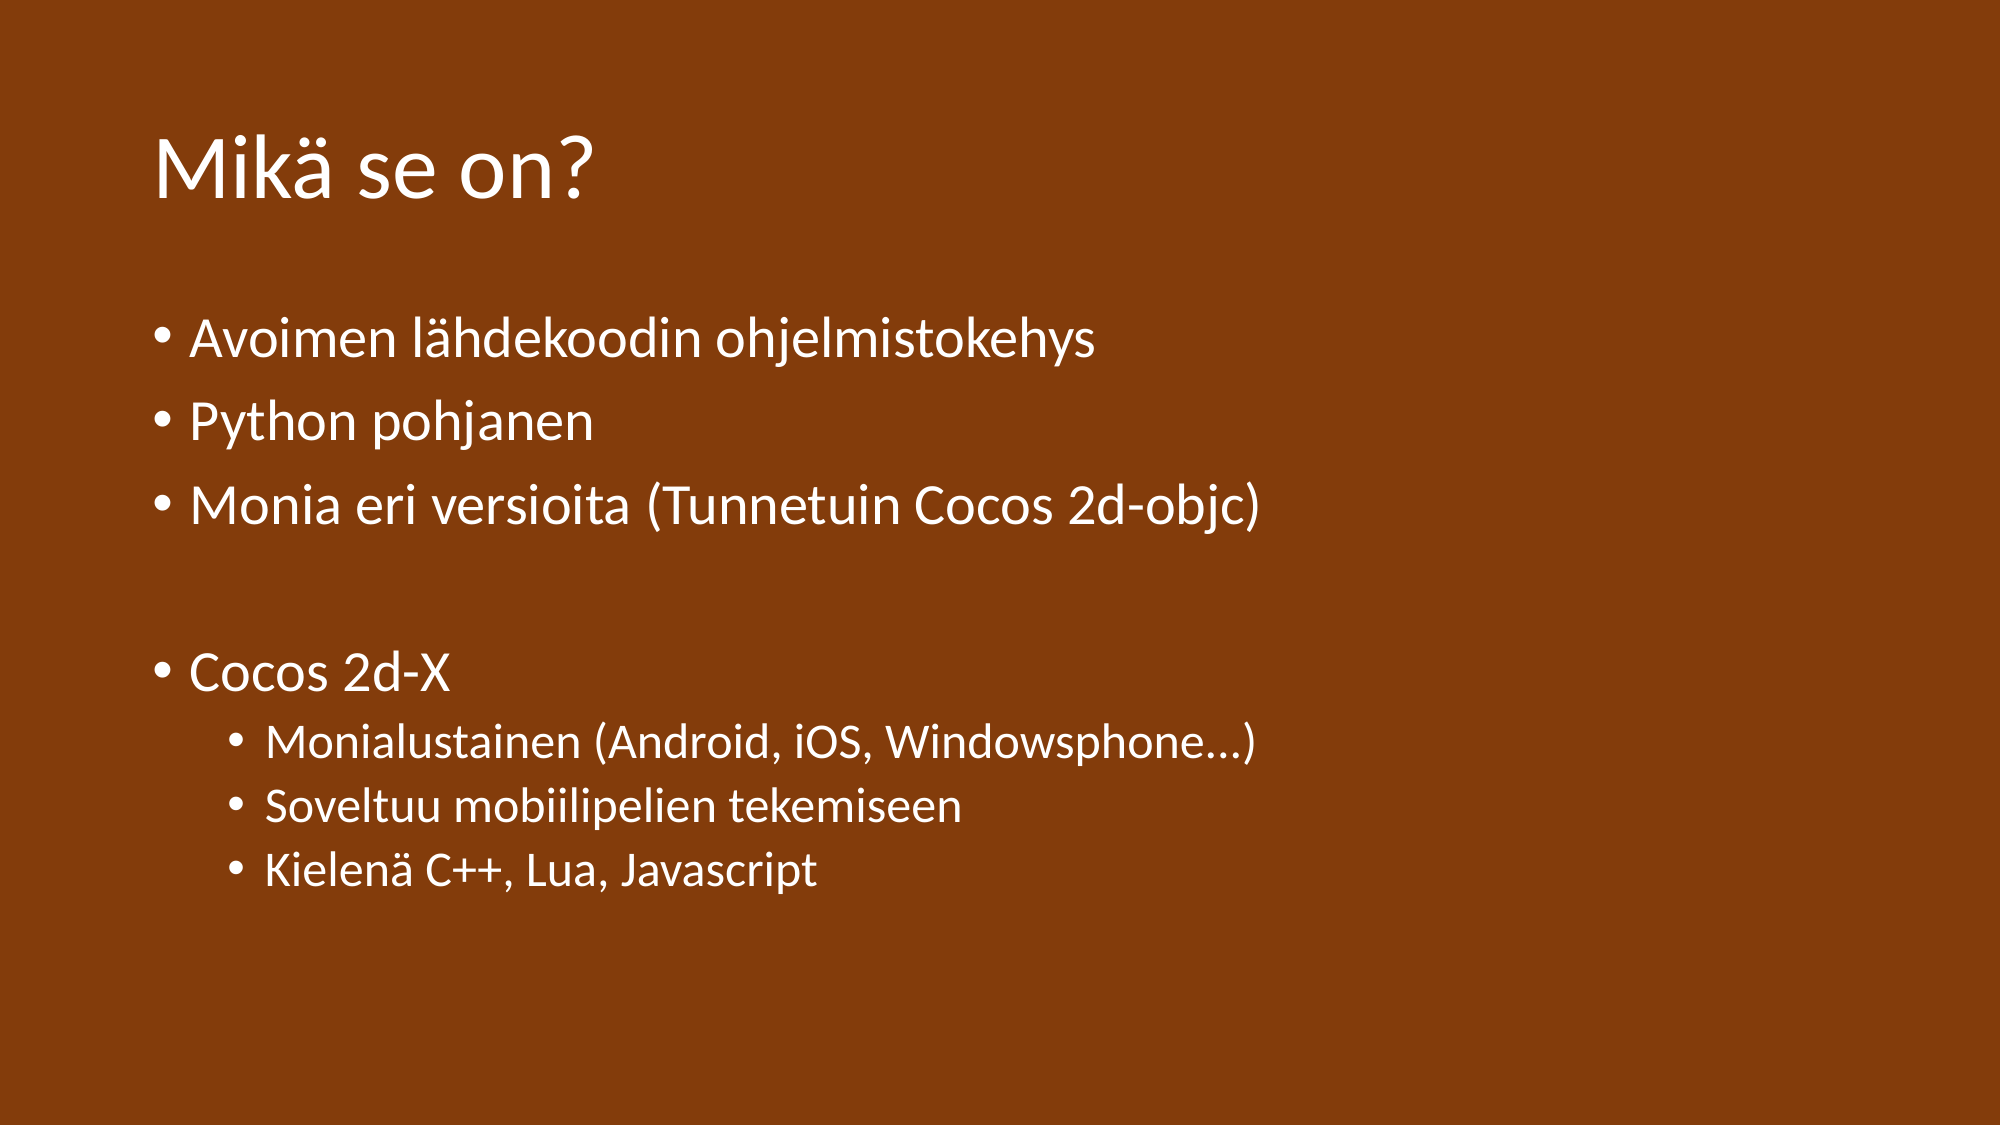

# Mikä se on?
Avoimen lähdekoodin ohjelmistokehys
Python pohjanen
Monia eri versioita (Tunnetuin Cocos 2d-objc)

Cocos 2d-X
Monialustainen (Android, iOS, Windowsphone...)
Soveltuu mobiilipelien tekemiseen
Kielenä C++, Lua, Javascript